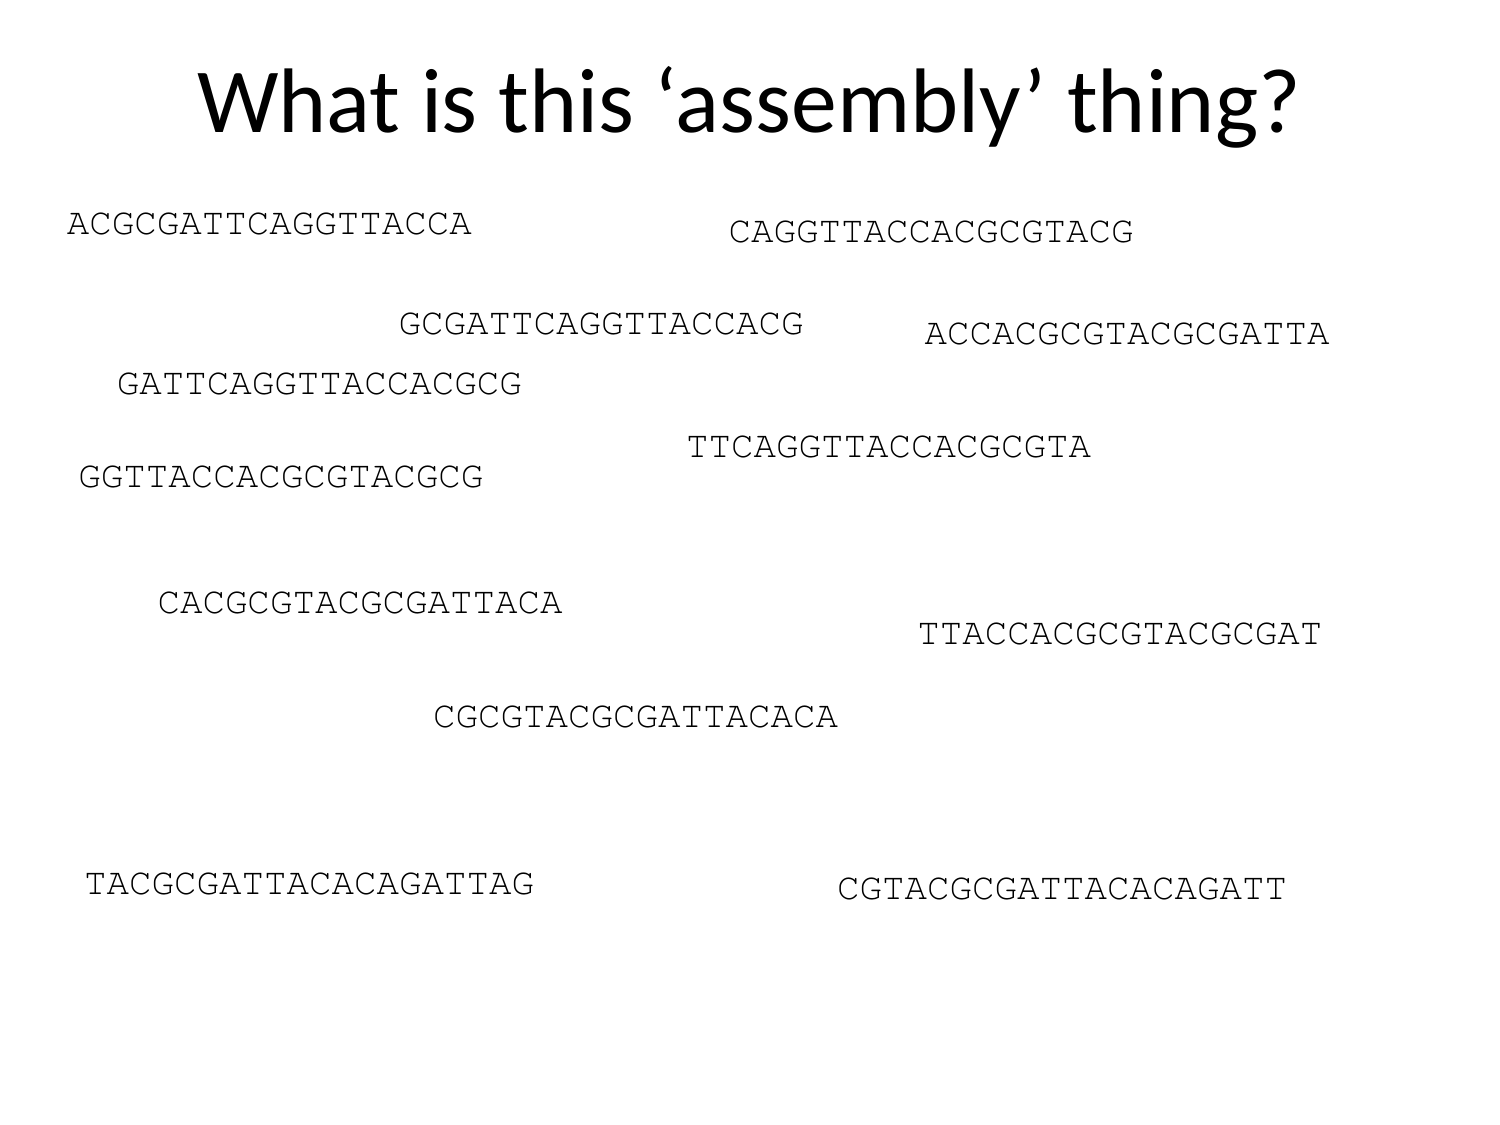

# What is this ‘assembly’ thing?
ACGCGATTCAGGTTACCA
CAGGTTACCACGCGTACG
GCGATTCAGGTTACCACG
ACCACGCGTACGCGATTA
GATTCAGGTTACCACGCG
TTCAGGTTACCACGCGTA
GGTTACCACGCGTACGCG
CACGCGTACGCGATTACA
TTACCACGCGTACGCGAT
CGCGTACGCGATTACACA
TACGCGATTACACAGATTAG
CGTACGCGATTACACAGATT